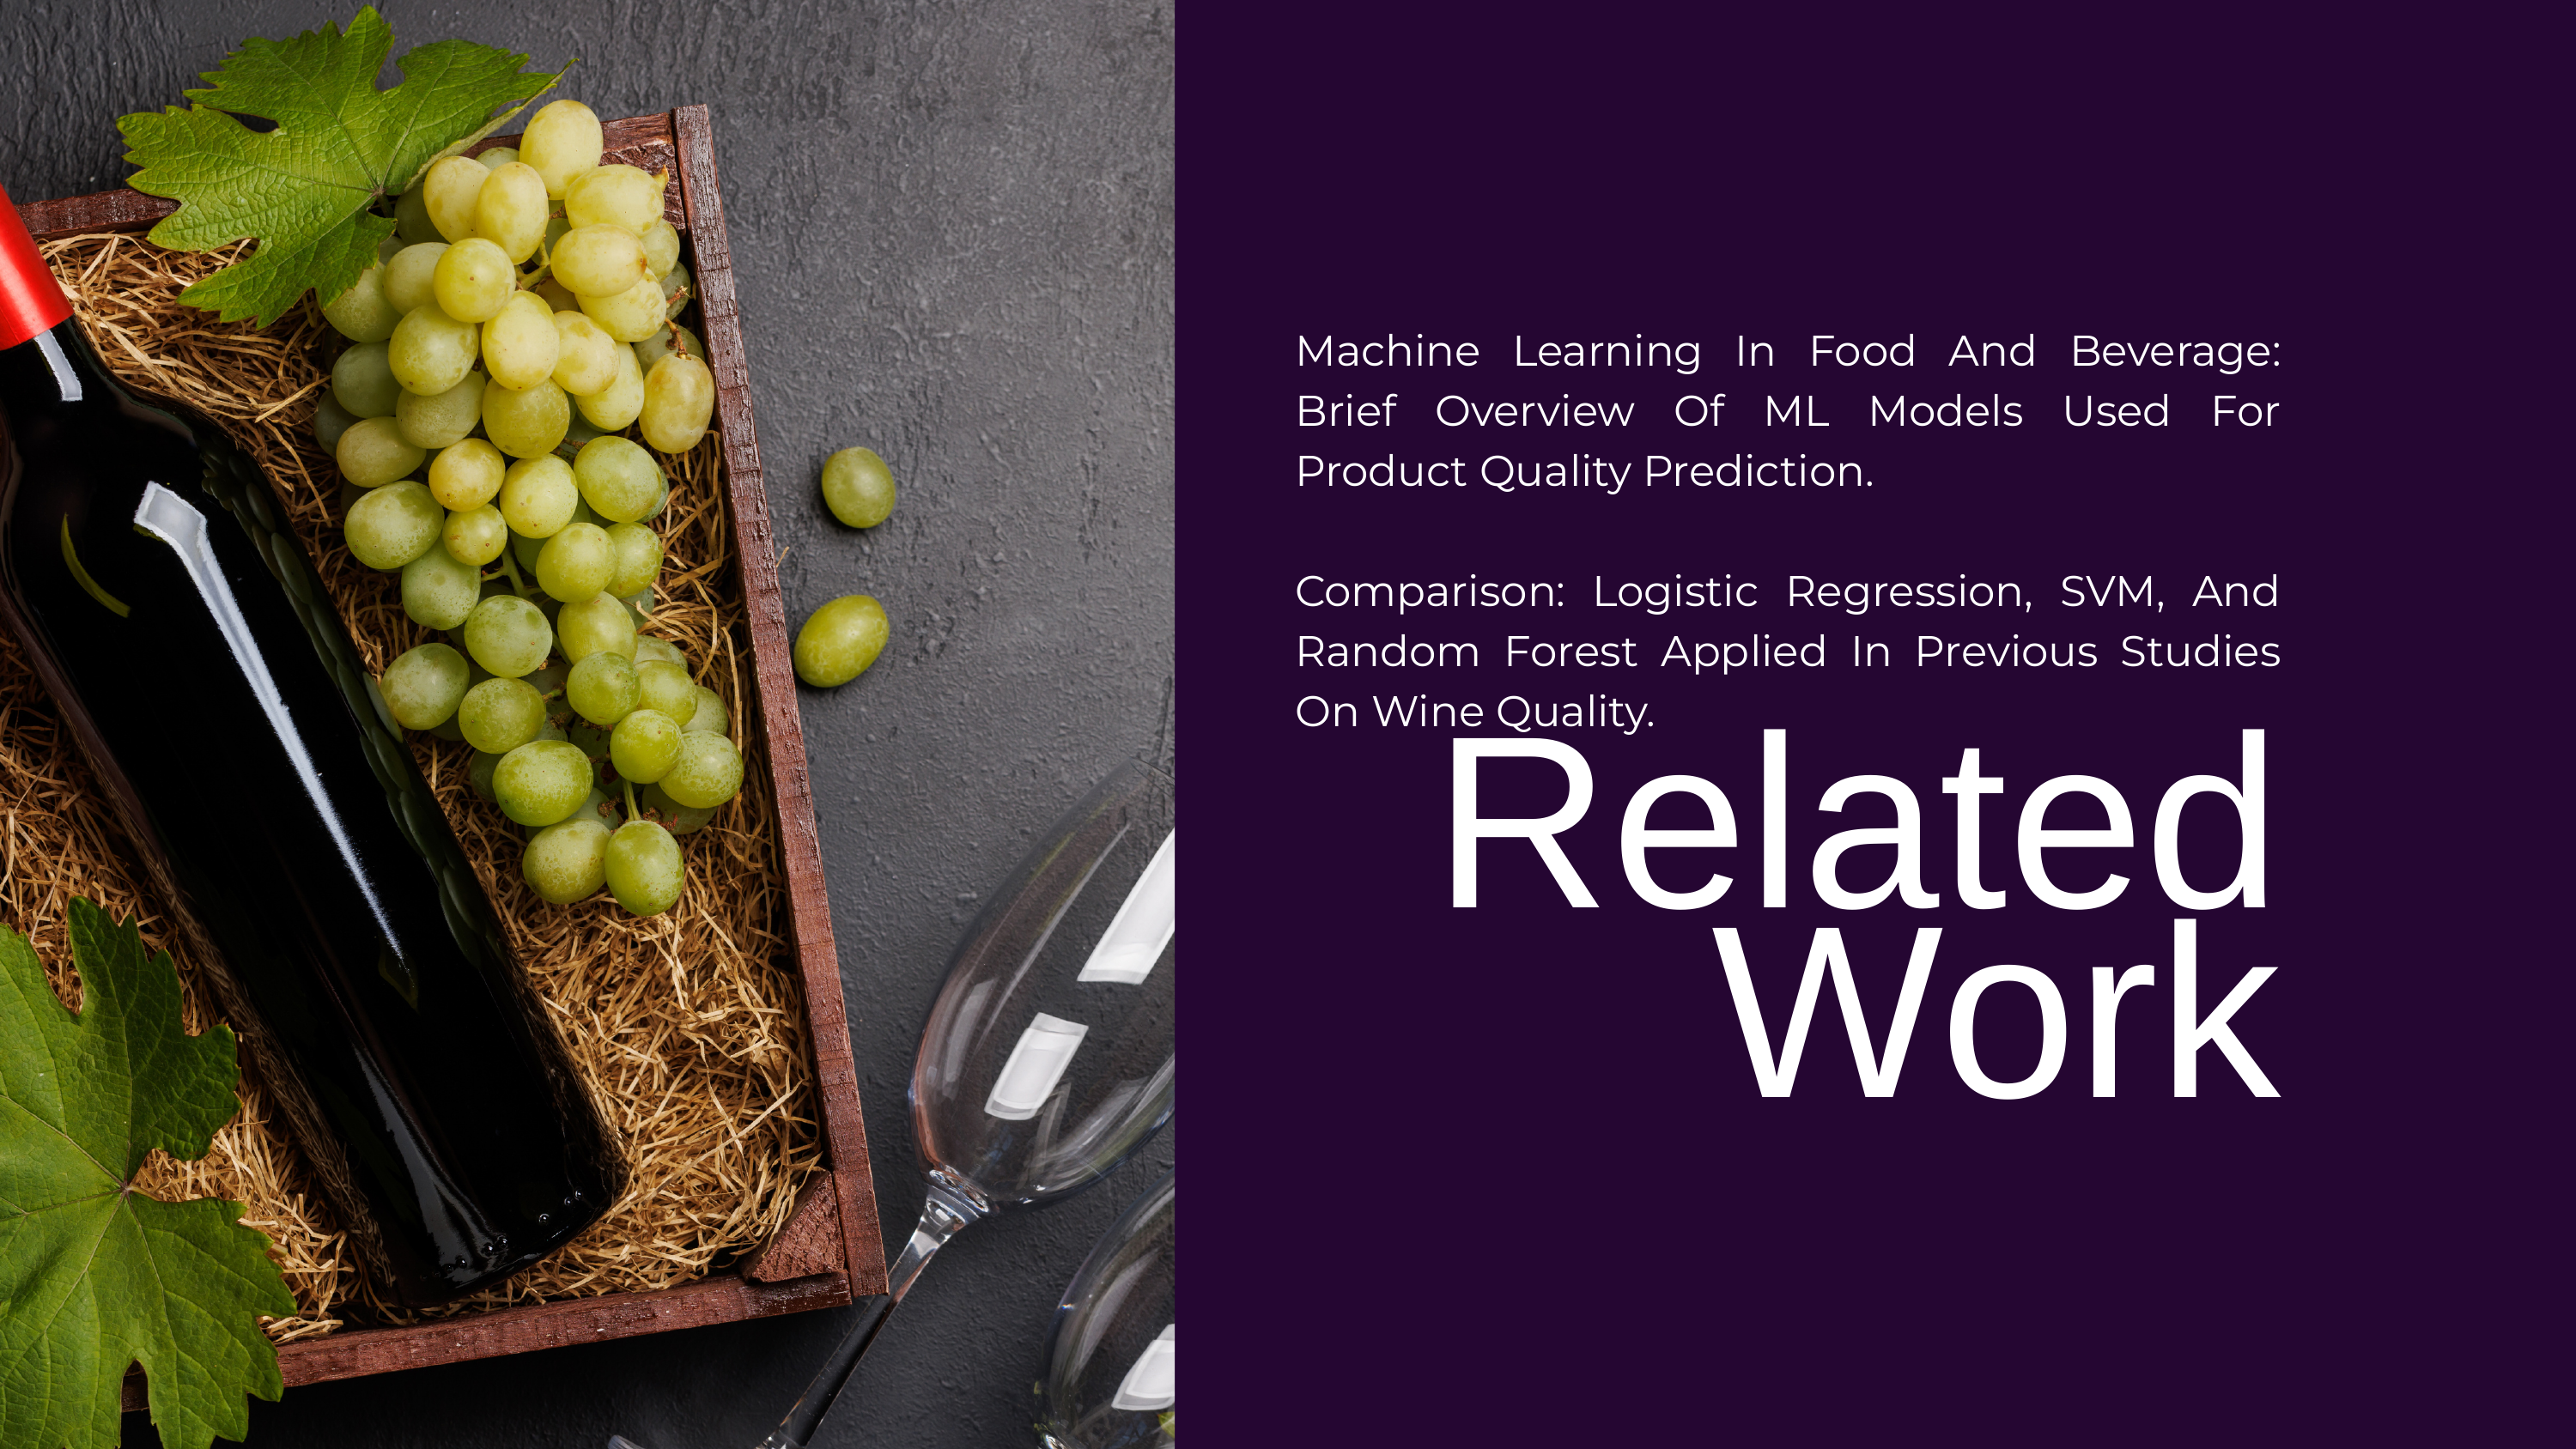

Machine Learning In Food And Beverage: Brief Overview Of ML Models Used For Product Quality Prediction.

Comparison: Logistic Regression, SVM, And Random Forest Applied In Previous Studies On Wine Quality.
Related
Work